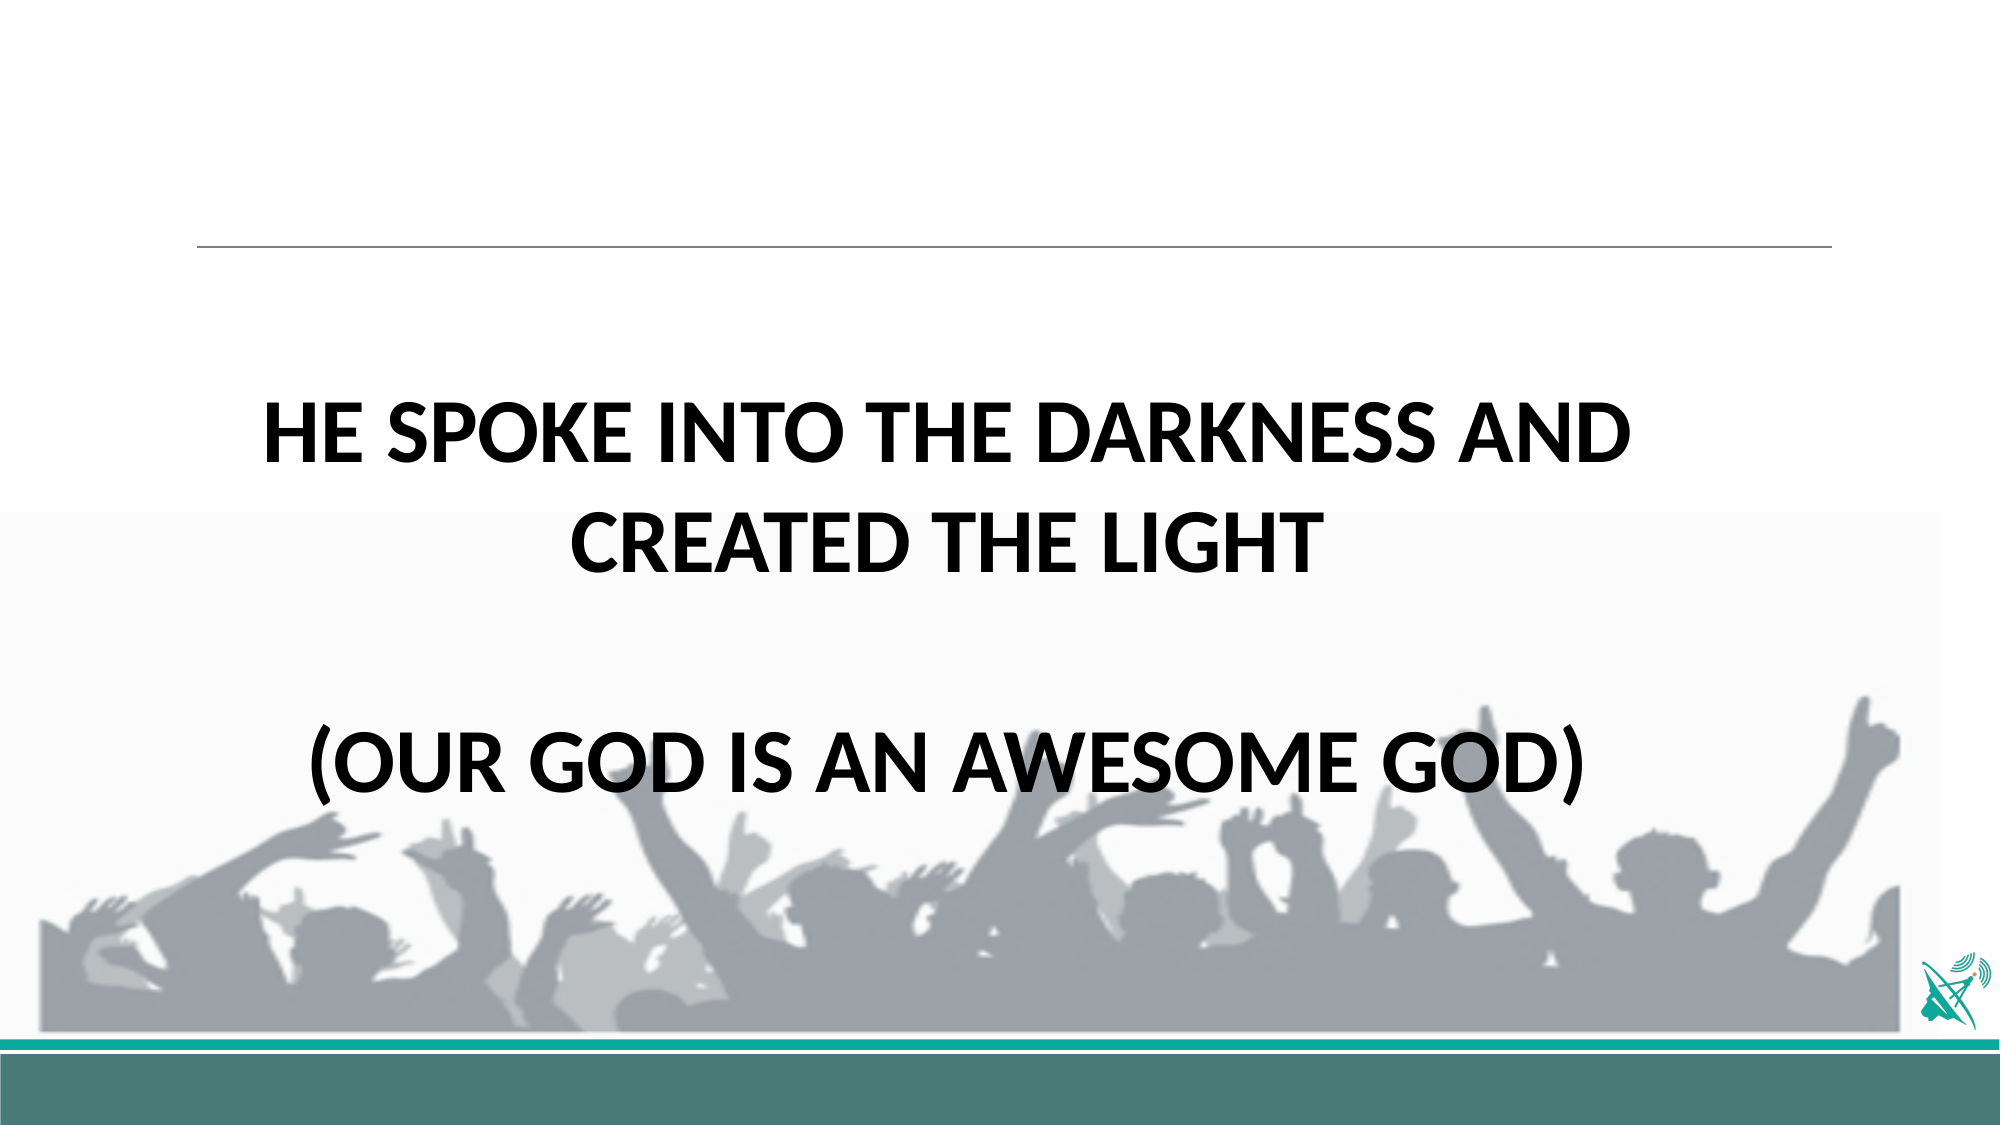

HE SPOKE INTO THE DARKNESS AND CREATED THE LIGHT
(OUR GOD IS AN AWESOME GOD)